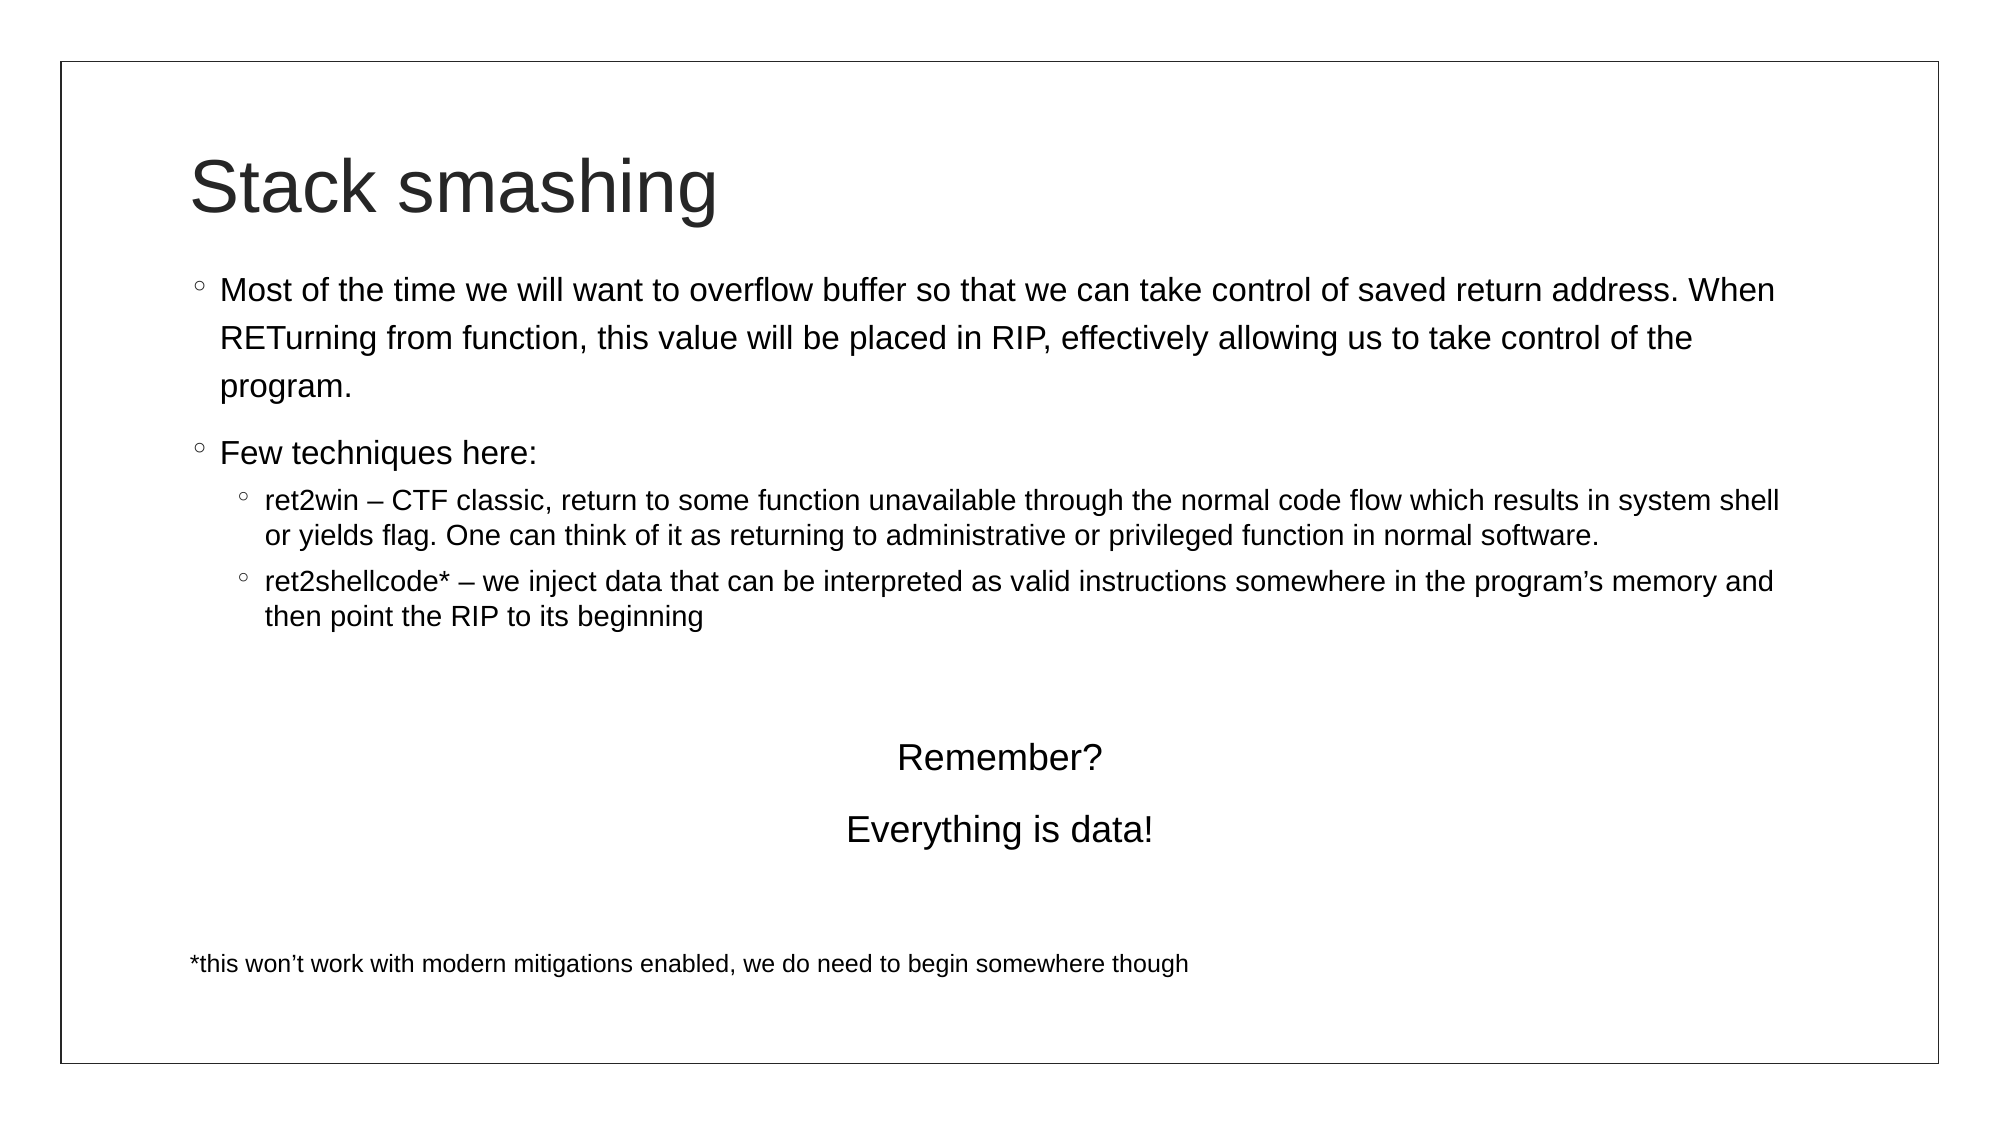

# Stack smashing
Most of the time we will want to overflow buffer so that we can take control of saved return address. When RETurning from function, this value will be placed in RIP, effectively allowing us to take control of the program.
Few techniques here:
ret2win – CTF classic, return to some function unavailable through the normal code flow which results in system shell or yields flag. One can think of it as returning to administrative or privileged function in normal software.
ret2shellcode* – we inject data that can be interpreted as valid instructions somewhere in the program’s memory and then point the RIP to its beginning

Remember?
Everything is data!

*this won’t work with modern mitigations enabled, we do need to begin somewhere though